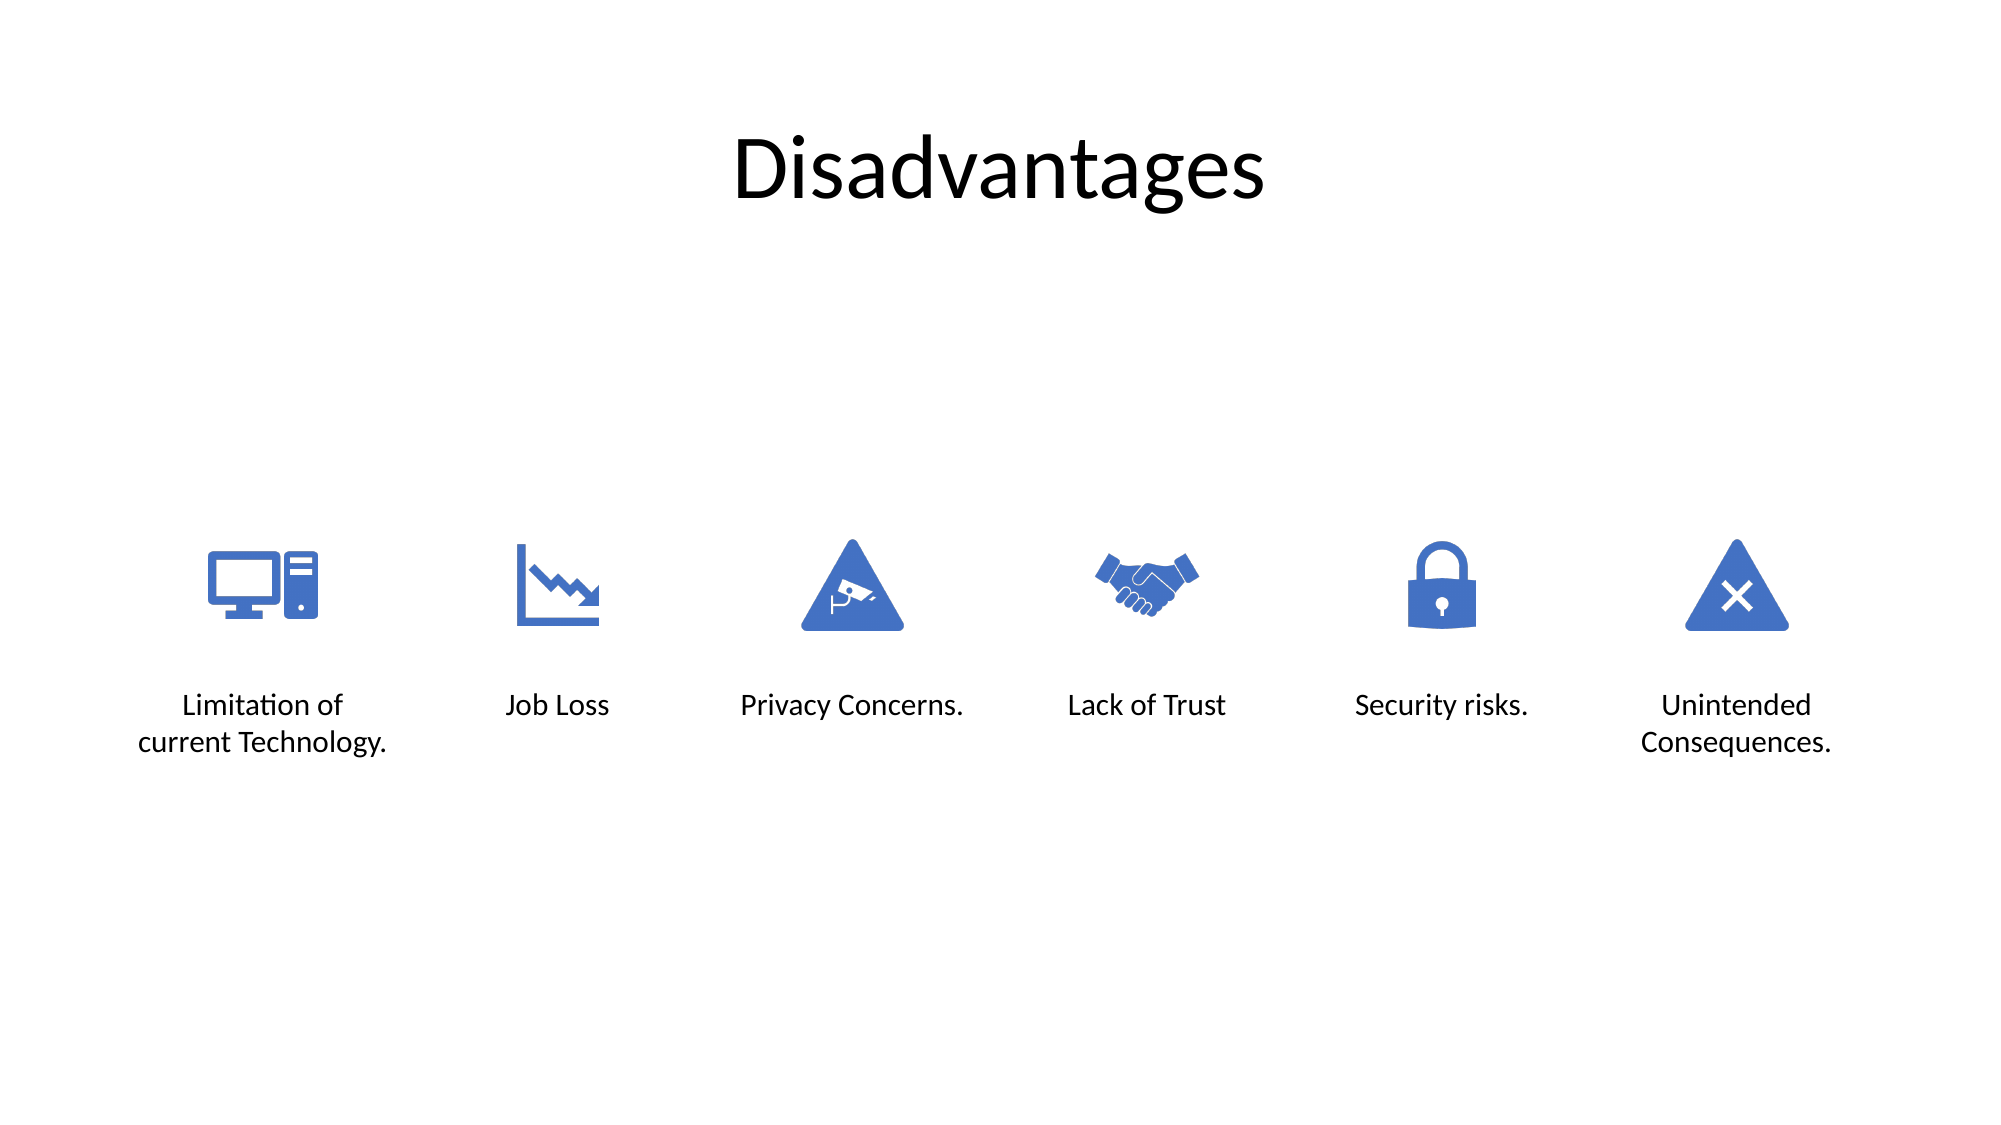

# Disadvantages
Limitation of current Technology.
Job Loss
Privacy Concerns.
Lack of Trust
Security risks.
Unintended Consequences.